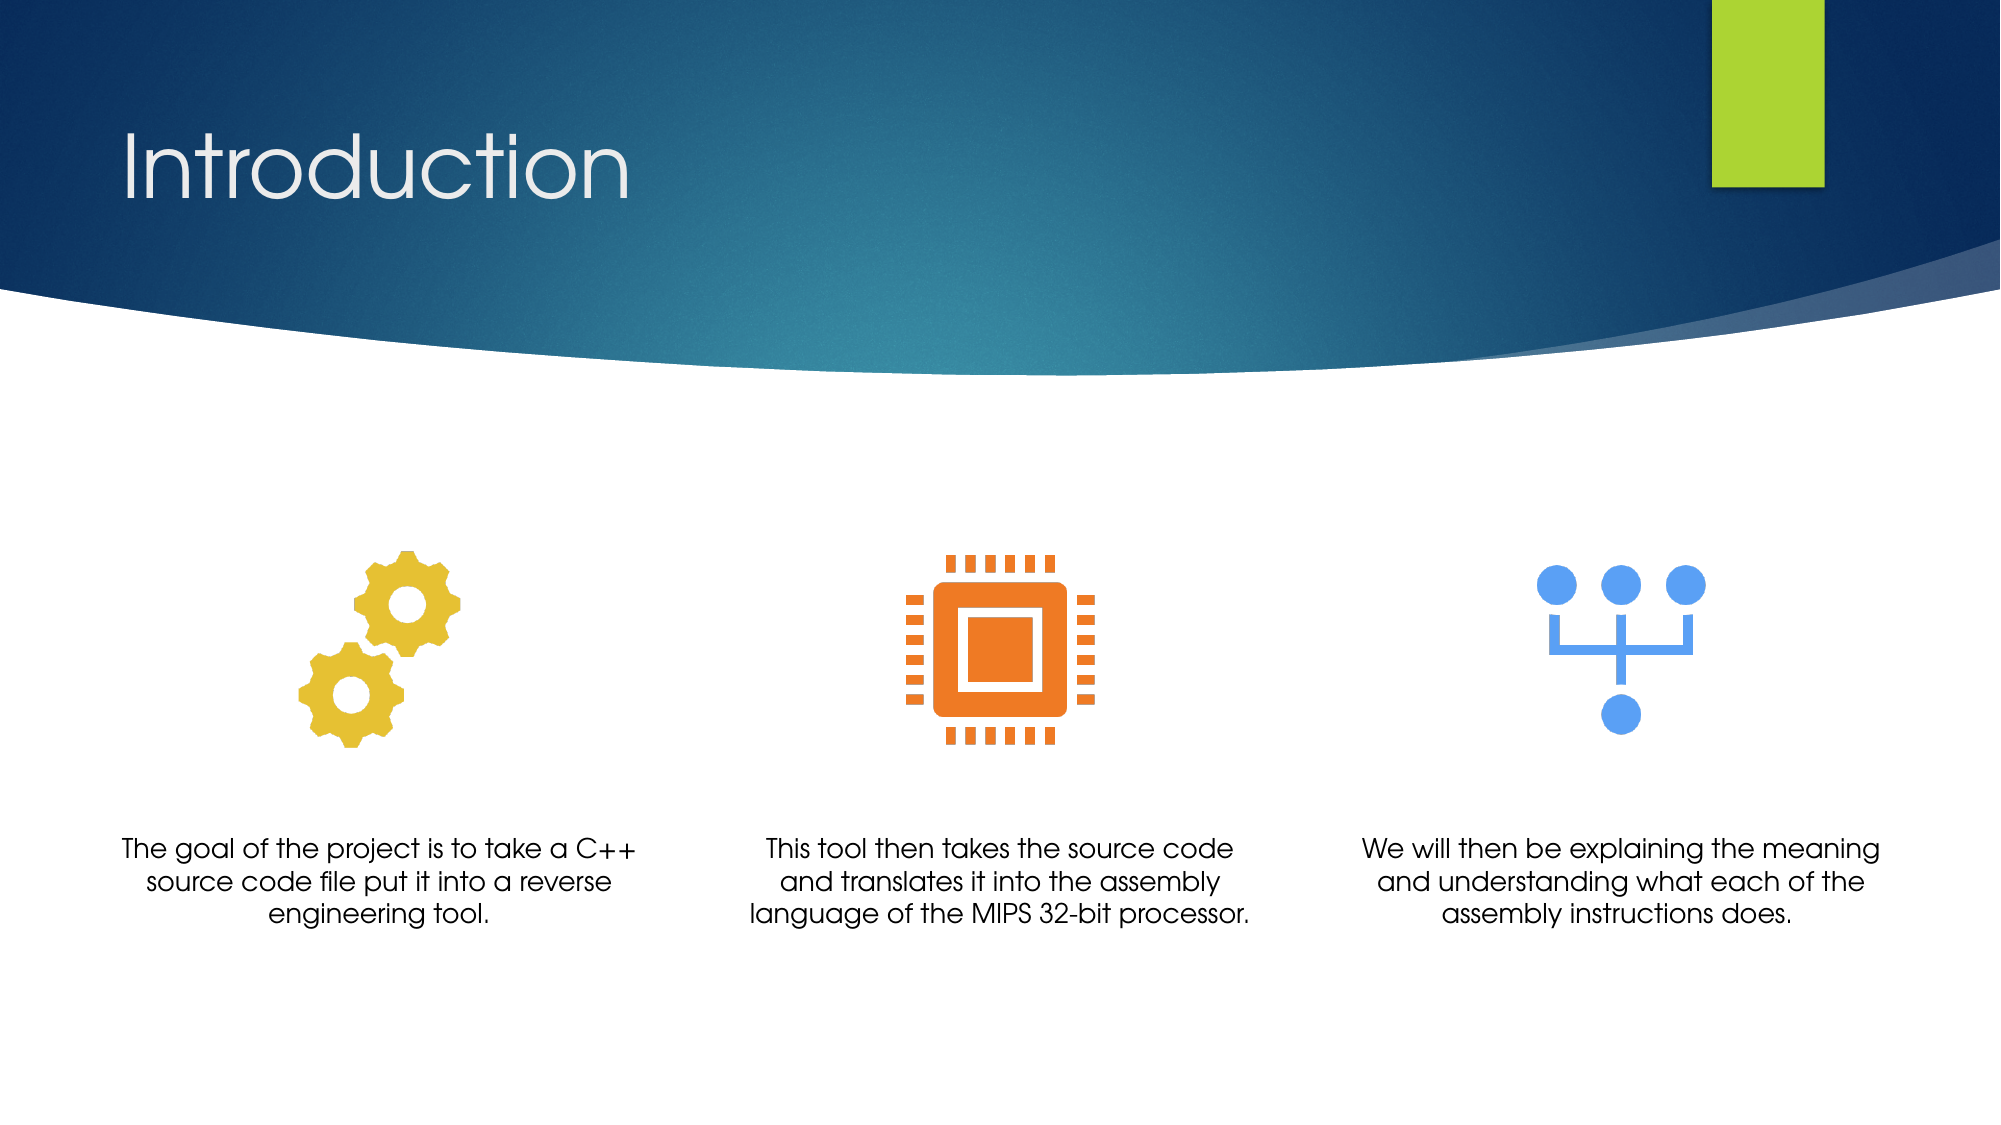

# Introduction

The goal of the project is to take a C++ source code file put it into a reverse engineering tool.
This tool then takes the source code and translates it into the assembly language of the MIPS 32-bit processor.
We will then be explaining the meaning and understanding what each of the assembly instructions does.